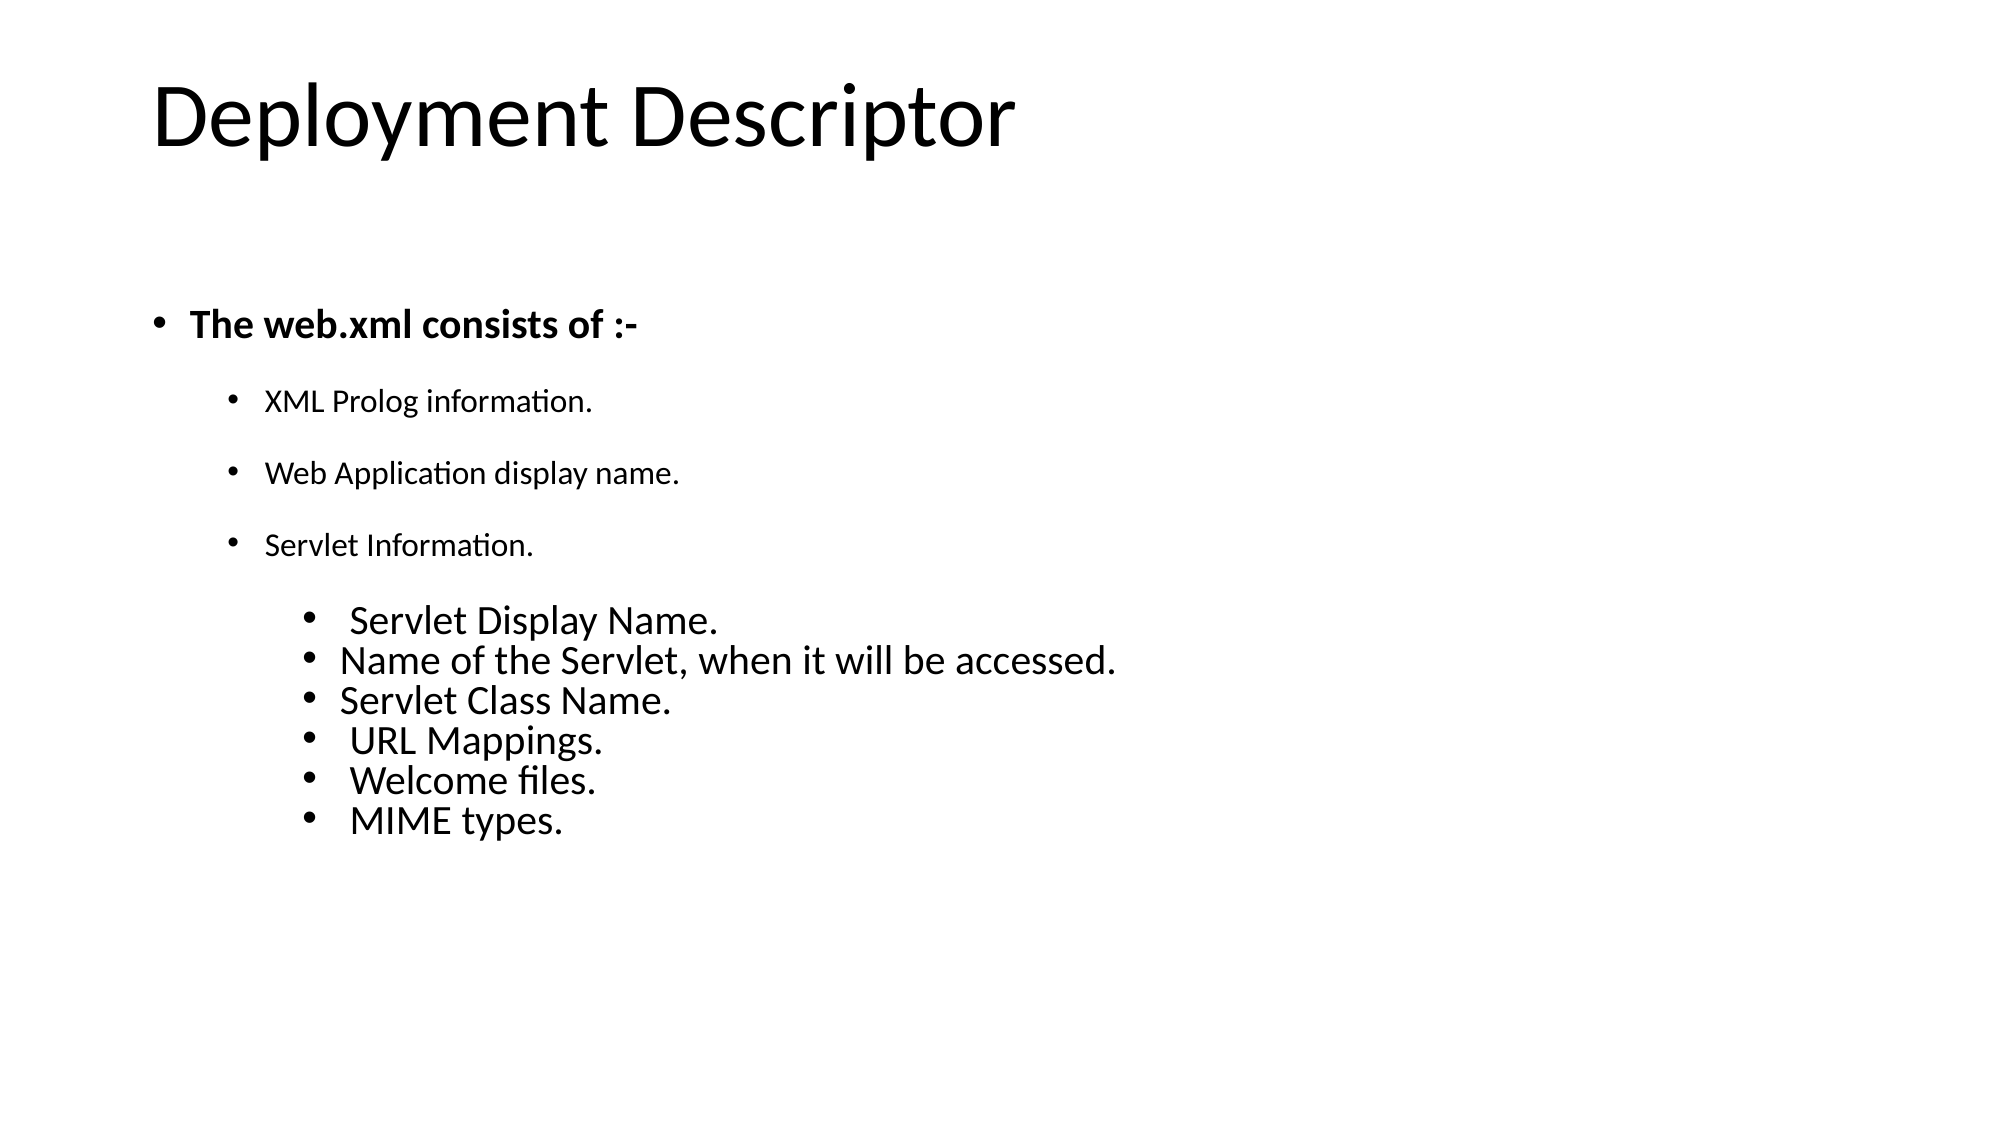

# Deployment Descriptor
The web.xml consists of :-

XML Prolog information.

Web Application display name.

Servlet Information.

 Servlet Display Name.
Name of the Servlet, when it will be accessed.
Servlet Class Name.
 URL Mappings.
 Welcome files.
 MIME types.

44